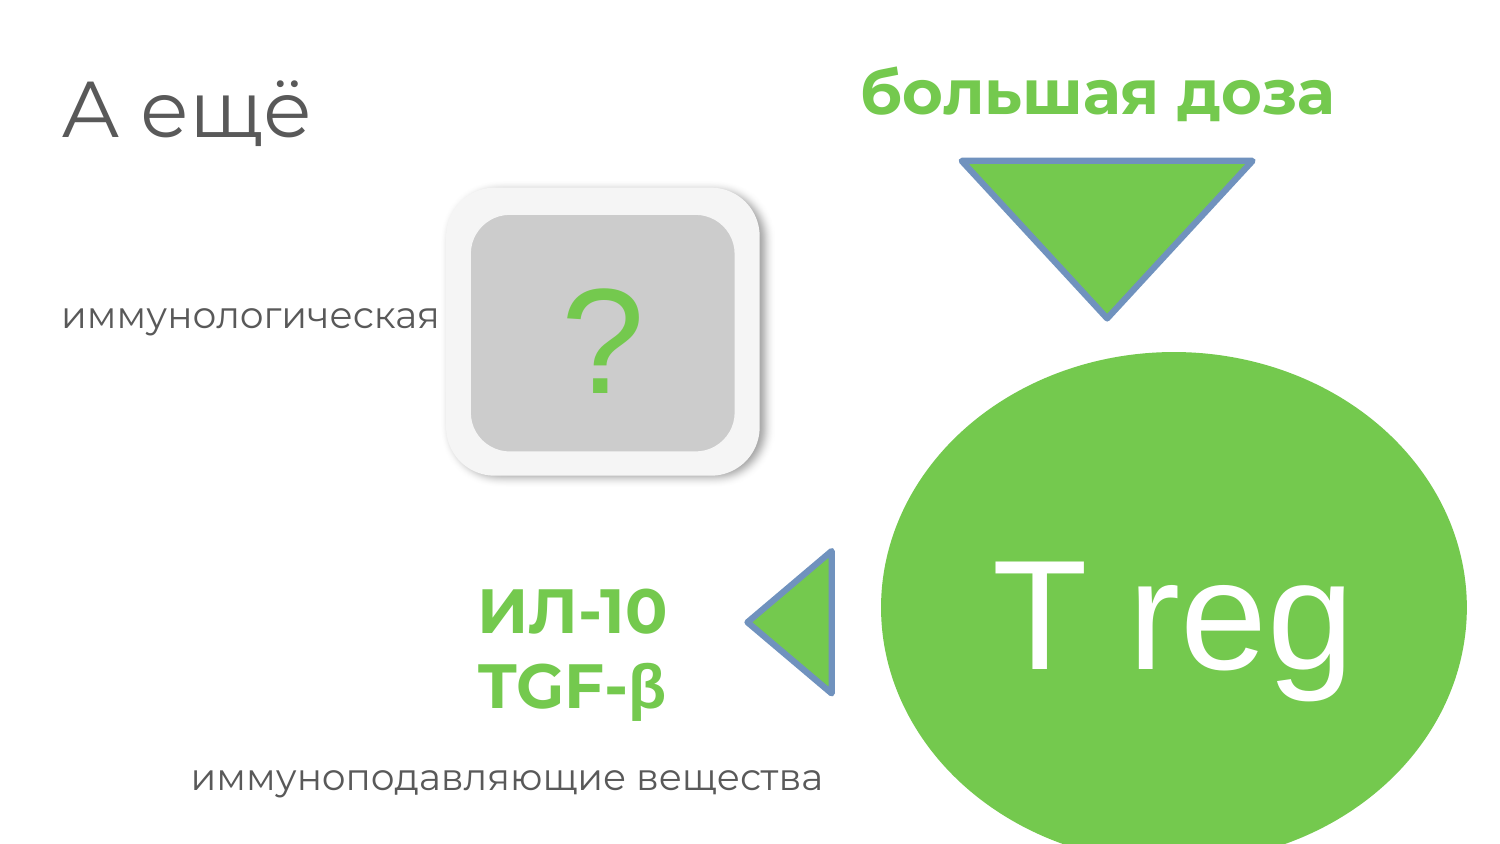

большая доза
А ещё

?
иммунологическая толерантность
T reg

ИЛ-10
TGF-β

иммуноподавляющие вещества